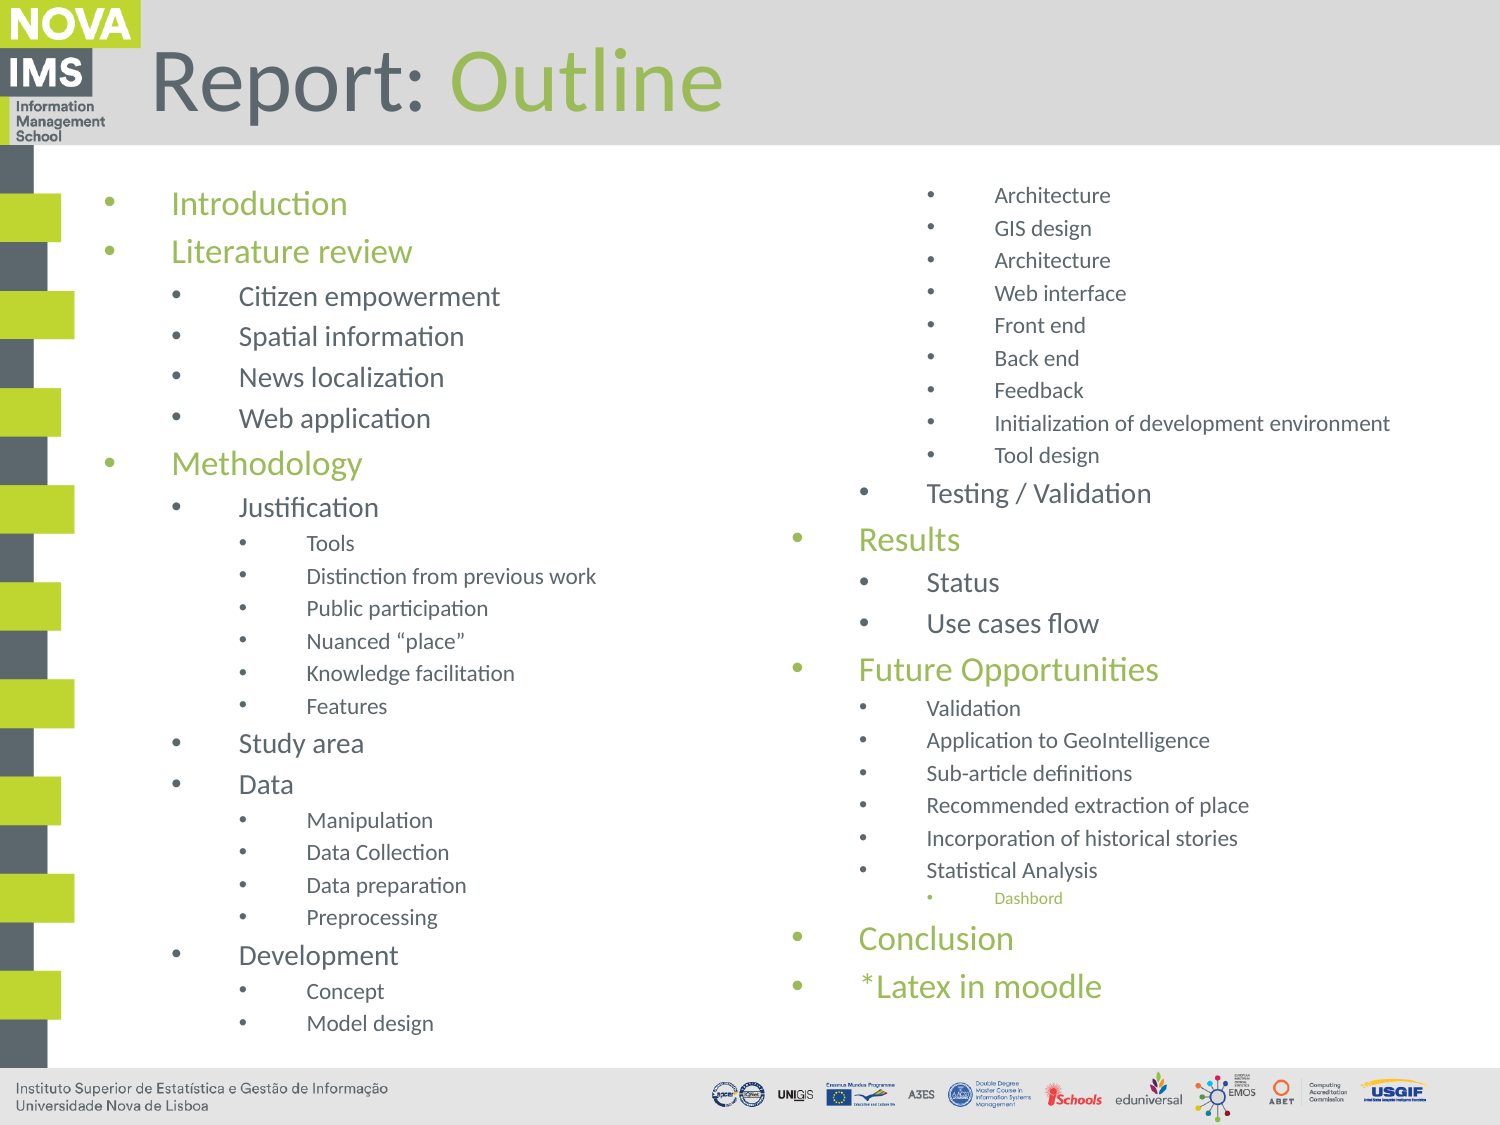

# Report: Outline
Introduction
Literature review
Citizen empowerment
Spatial information
News localization
Web application
Methodology
Justification
Tools
Distinction from previous work
Public participation
Nuanced “place”
Knowledge facilitation
Features
Study area
Data
Manipulation
Data Collection
Data preparation
Preprocessing
Development
Concept
Model design
Architecture
GIS design
Architecture
Web interface
Front end
Back end
Feedback
Initialization of development environment
Tool design
Testing / Validation
Results
Status
Use cases flow
Future Opportunities
Validation
Application to GeoIntelligence
Sub-article definitions
Recommended extraction of place
Incorporation of historical stories
Statistical Analysis
Dashbord
Conclusion
*Latex in moodle